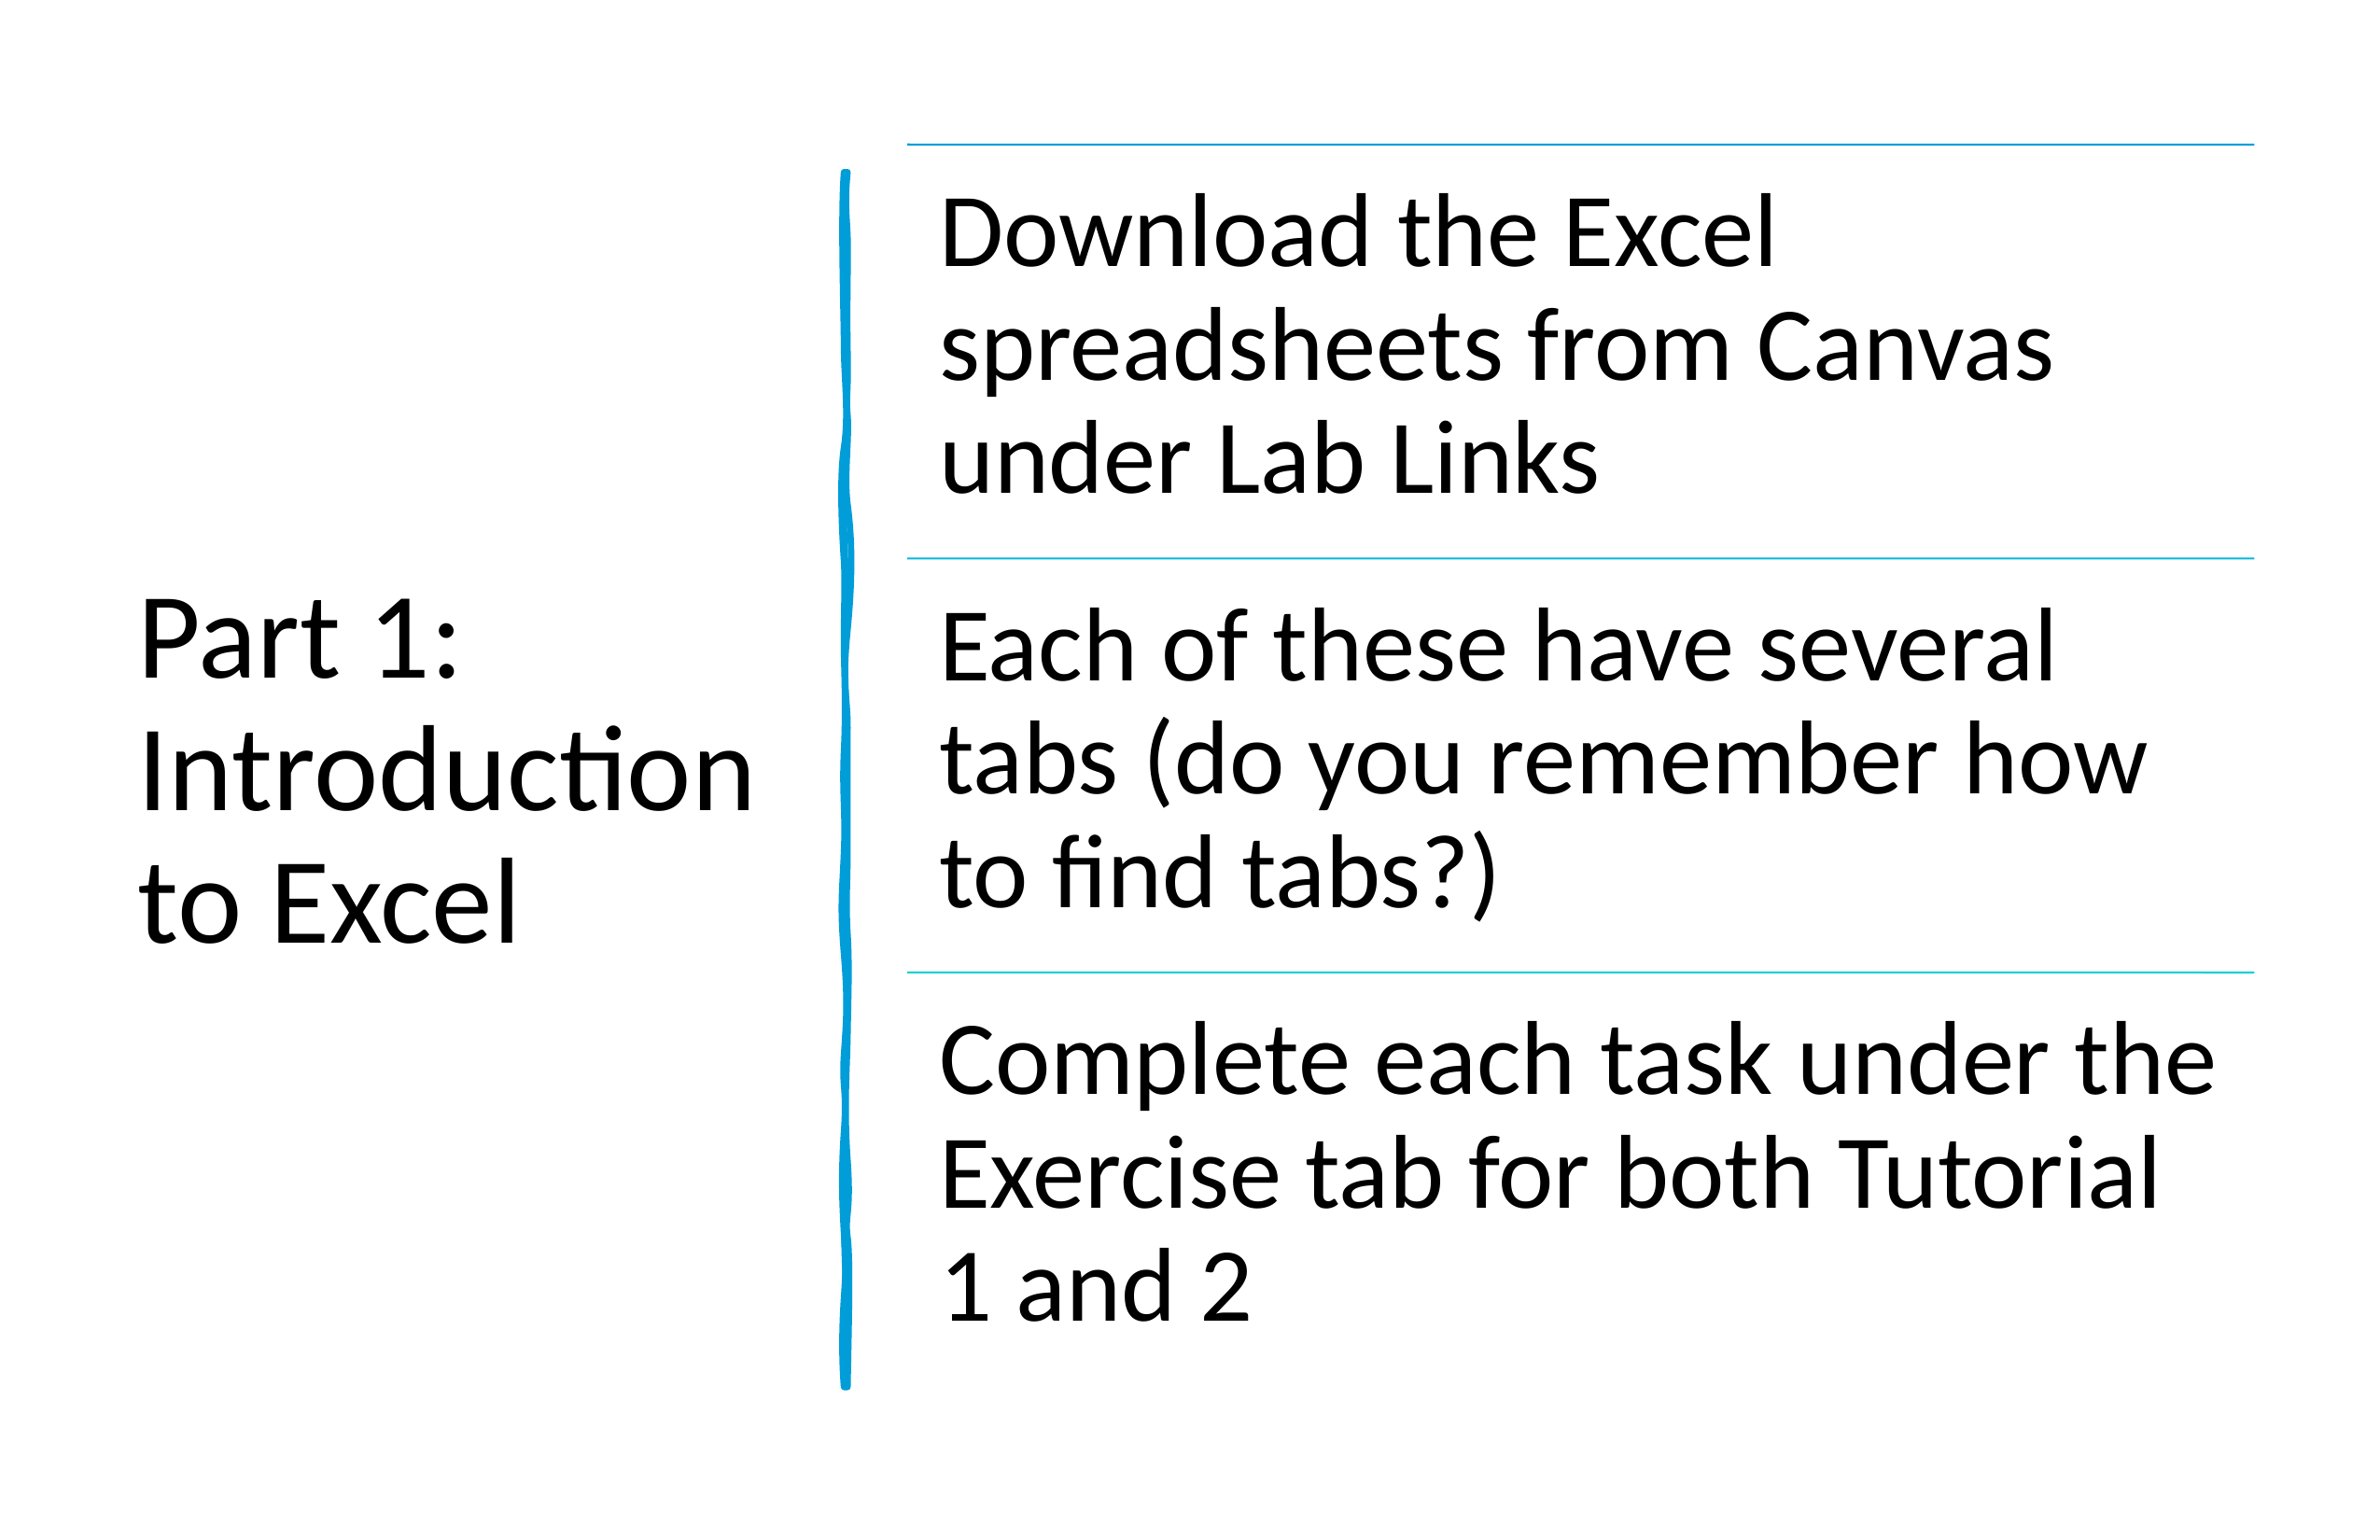

Download the Excel spreadsheets from Canvas under Lab Links
Each of these have several tabs (do you remember how to find tabs?)
Complete each task under the Exercise tab for both Tutorial 1 and 2
# Part 1: Introduction to Excel